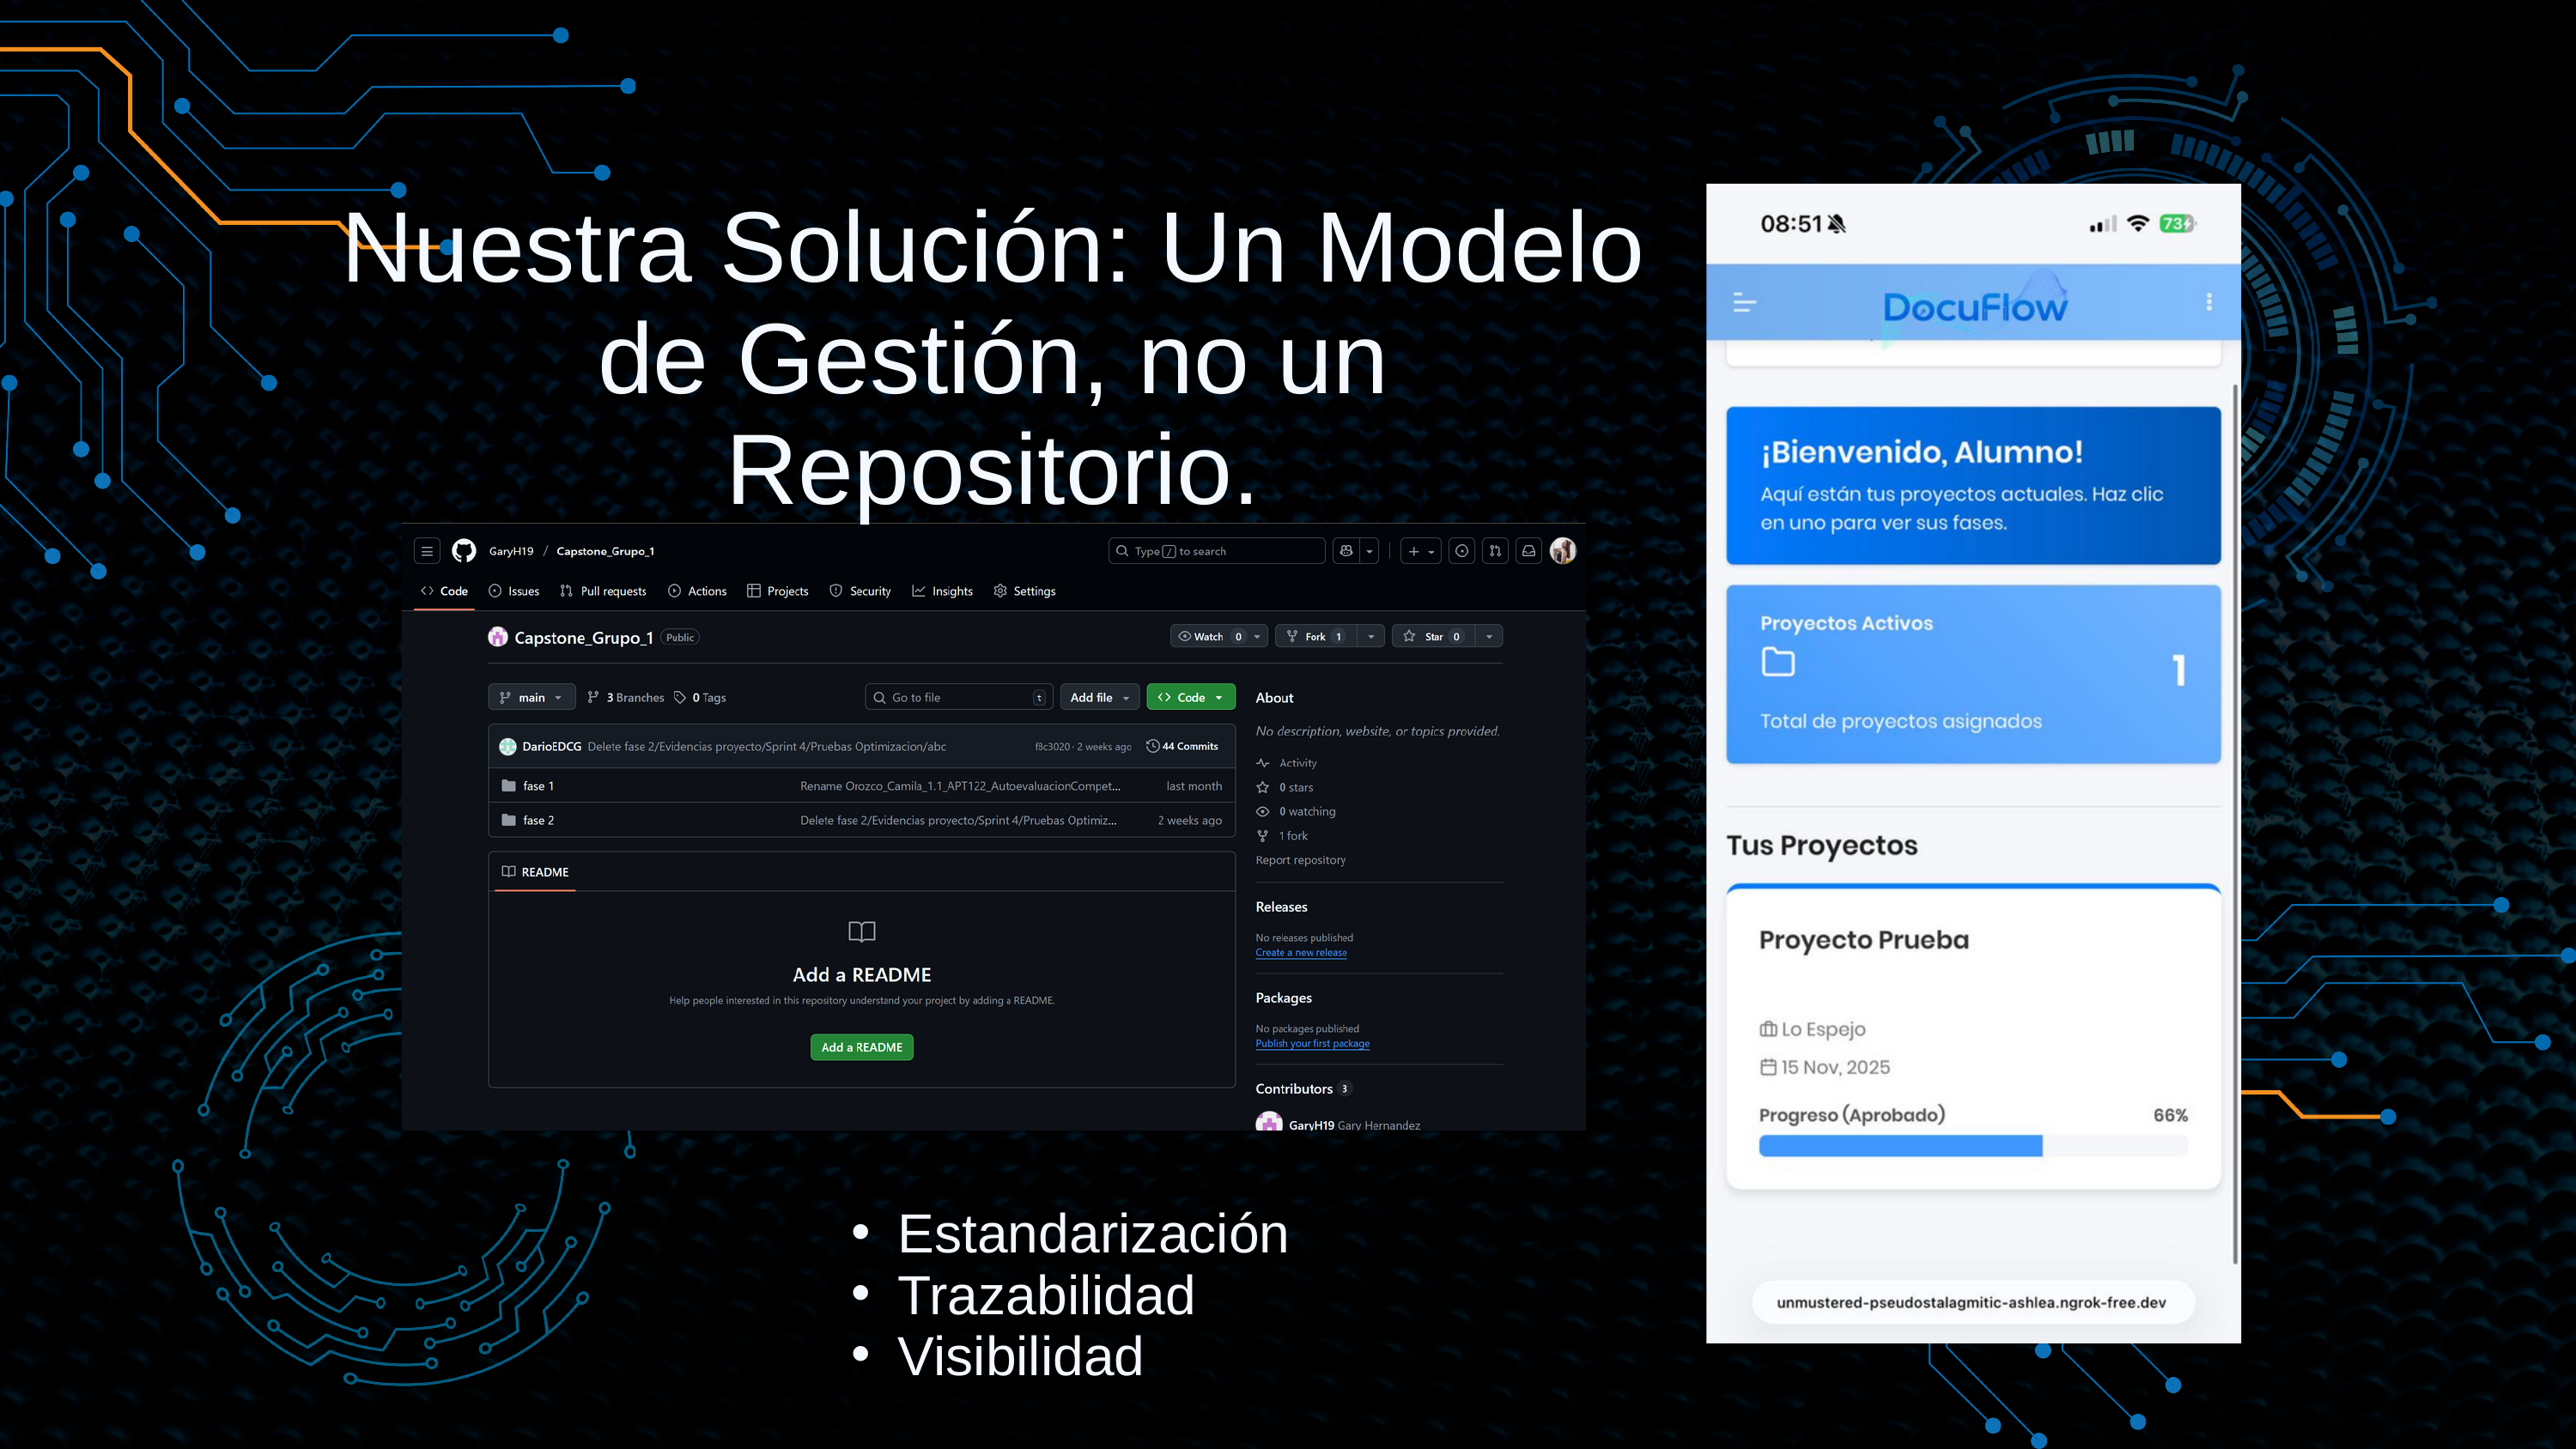

Nuestra Solución: Un Modelo de Gestión, no un Repositorio.

Estandarización
Trazabilidad
Visibilidad